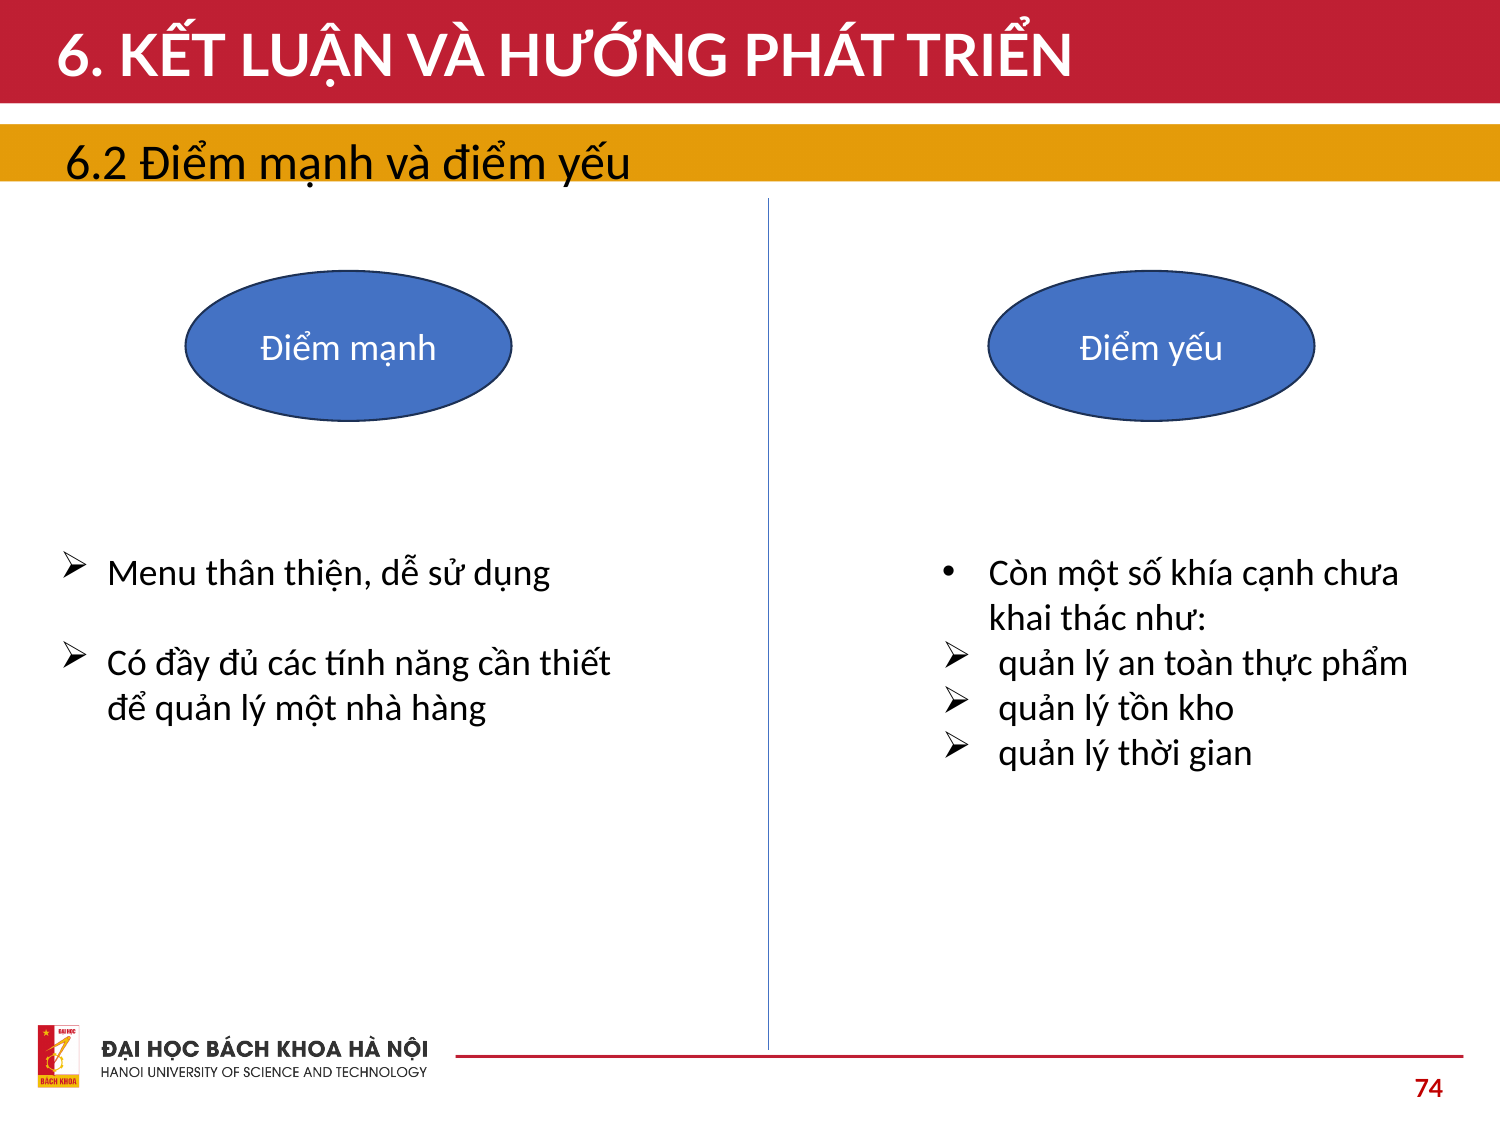

# 6. KẾT LUẬN VÀ HƯỚNG PHÁT TRIỂN
6.2 Điểm mạnh và điểm yếu
Điểm mạnh
Điểm yếu
Menu thân thiện, dễ sử dụng

Có đầy đủ các tính năng cần thiết để quản lý một nhà hàng

Còn một số khía cạnh chưa khai thác như:
quản lý an toàn thực phẩm
quản lý tồn kho
quản lý thời gian
74